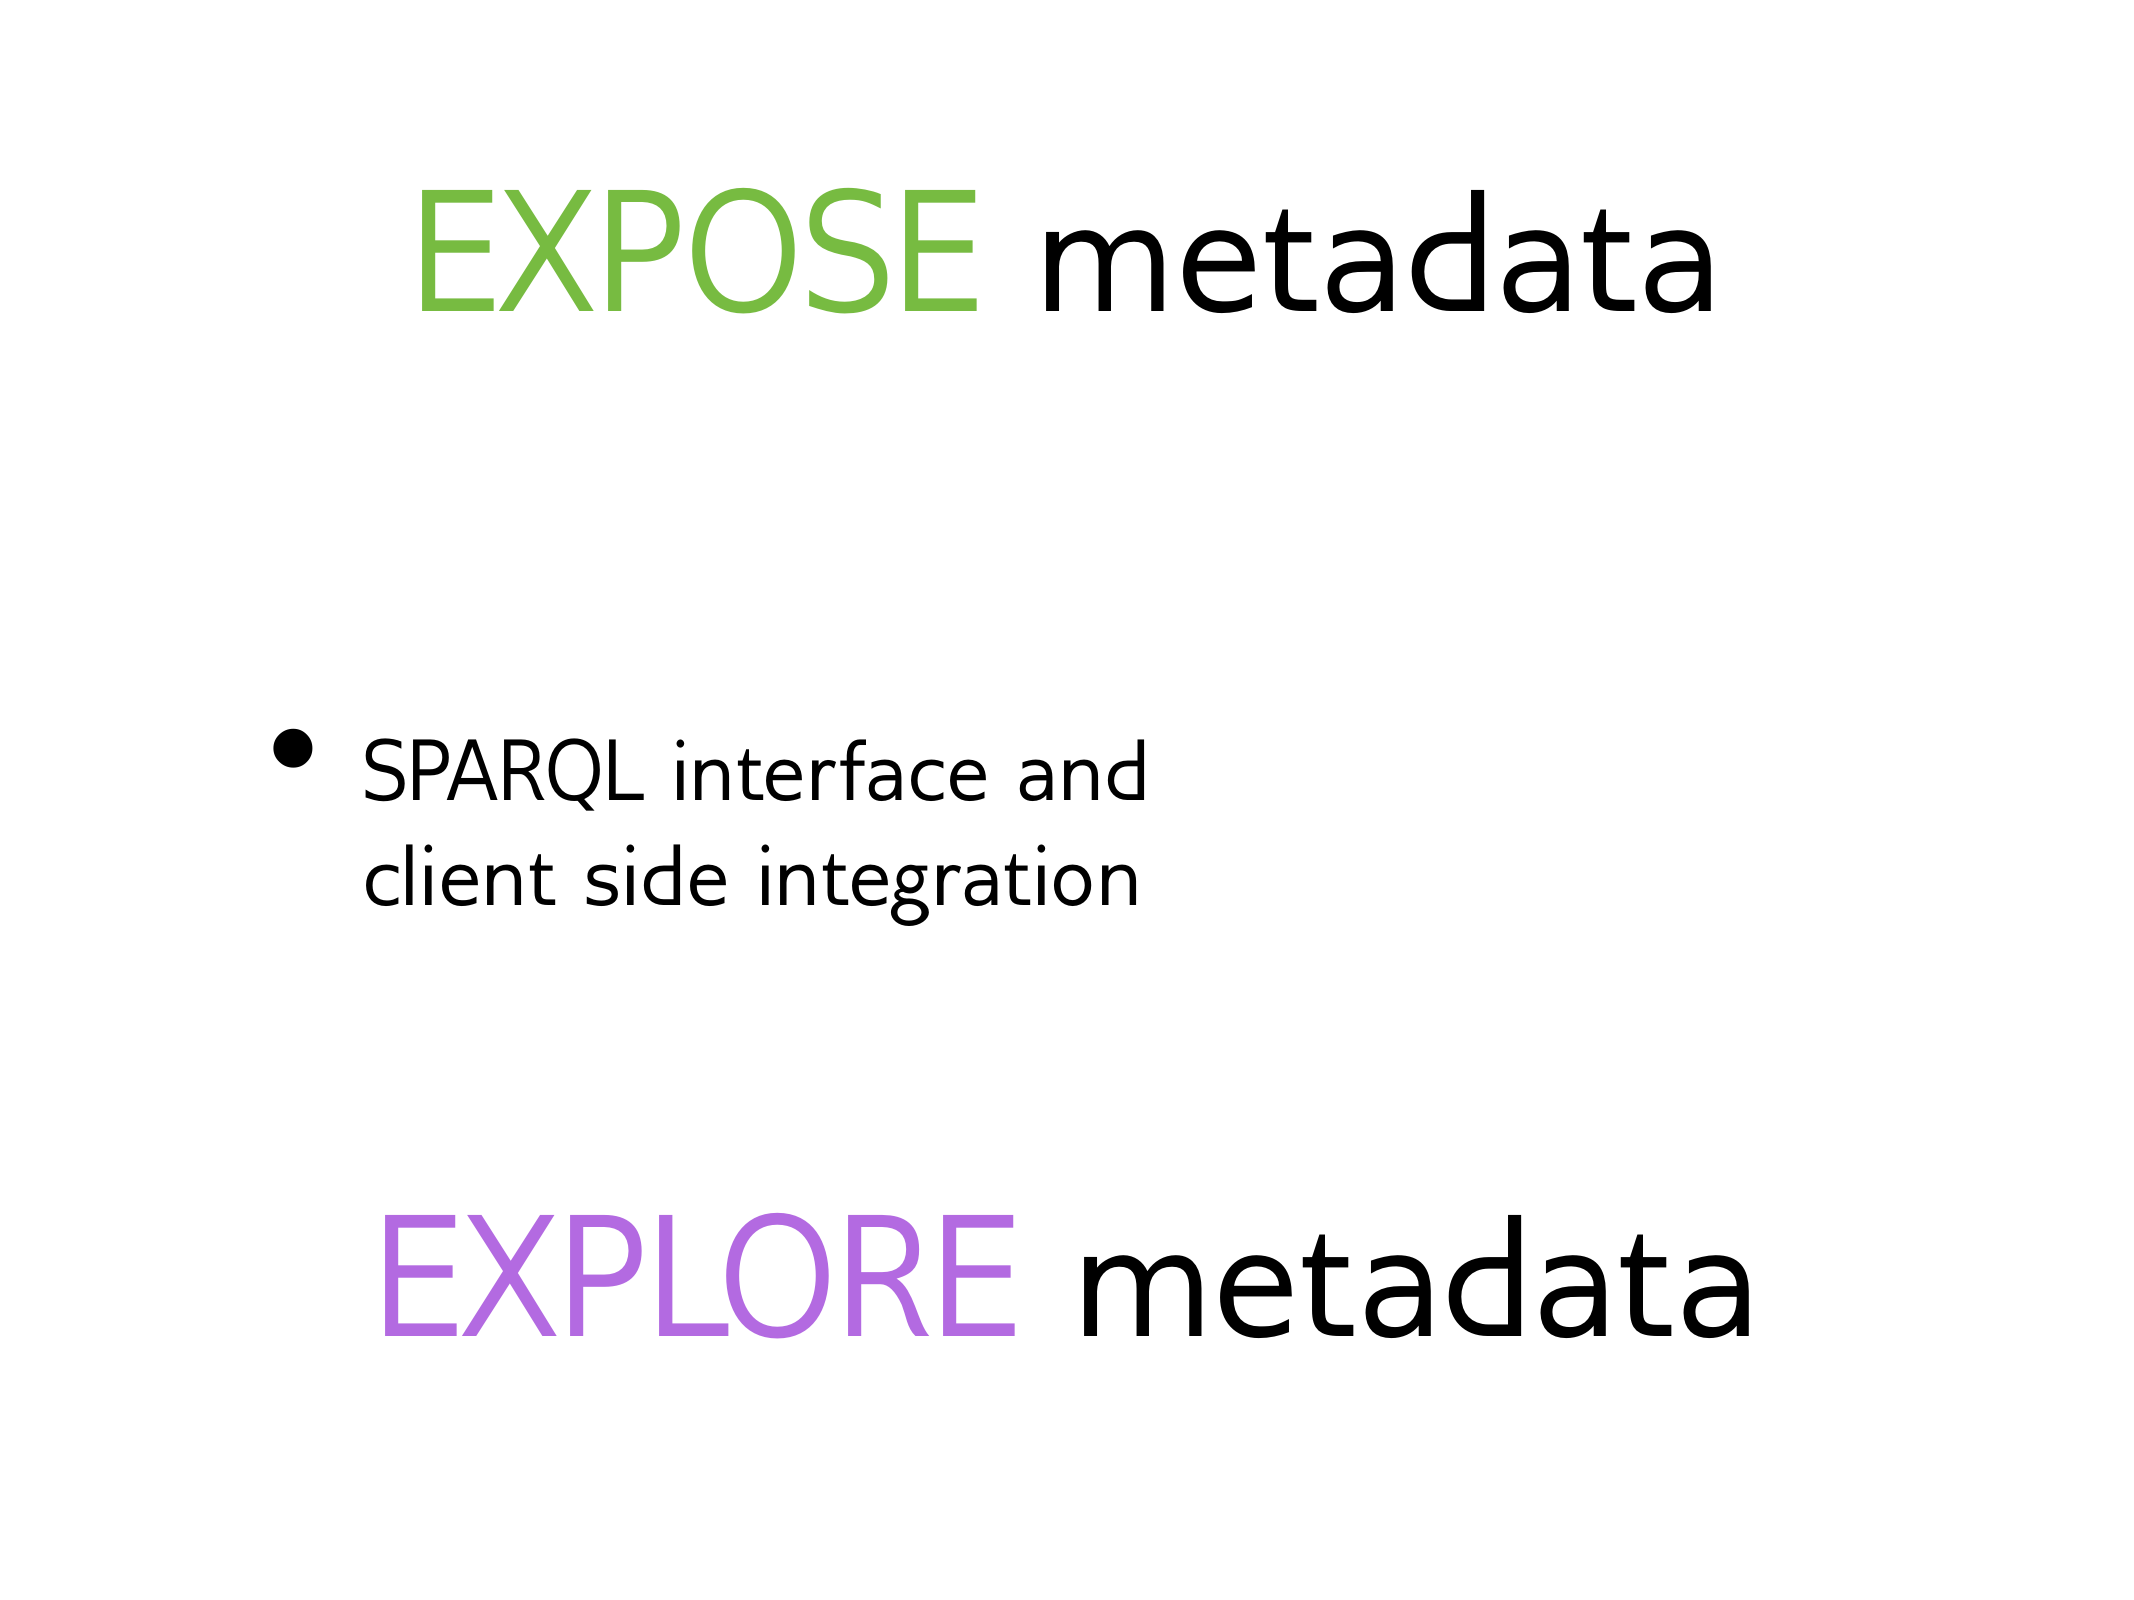

# EXPOSE metadata
SPARQL interface and
client side integration
EXPLORE metadata